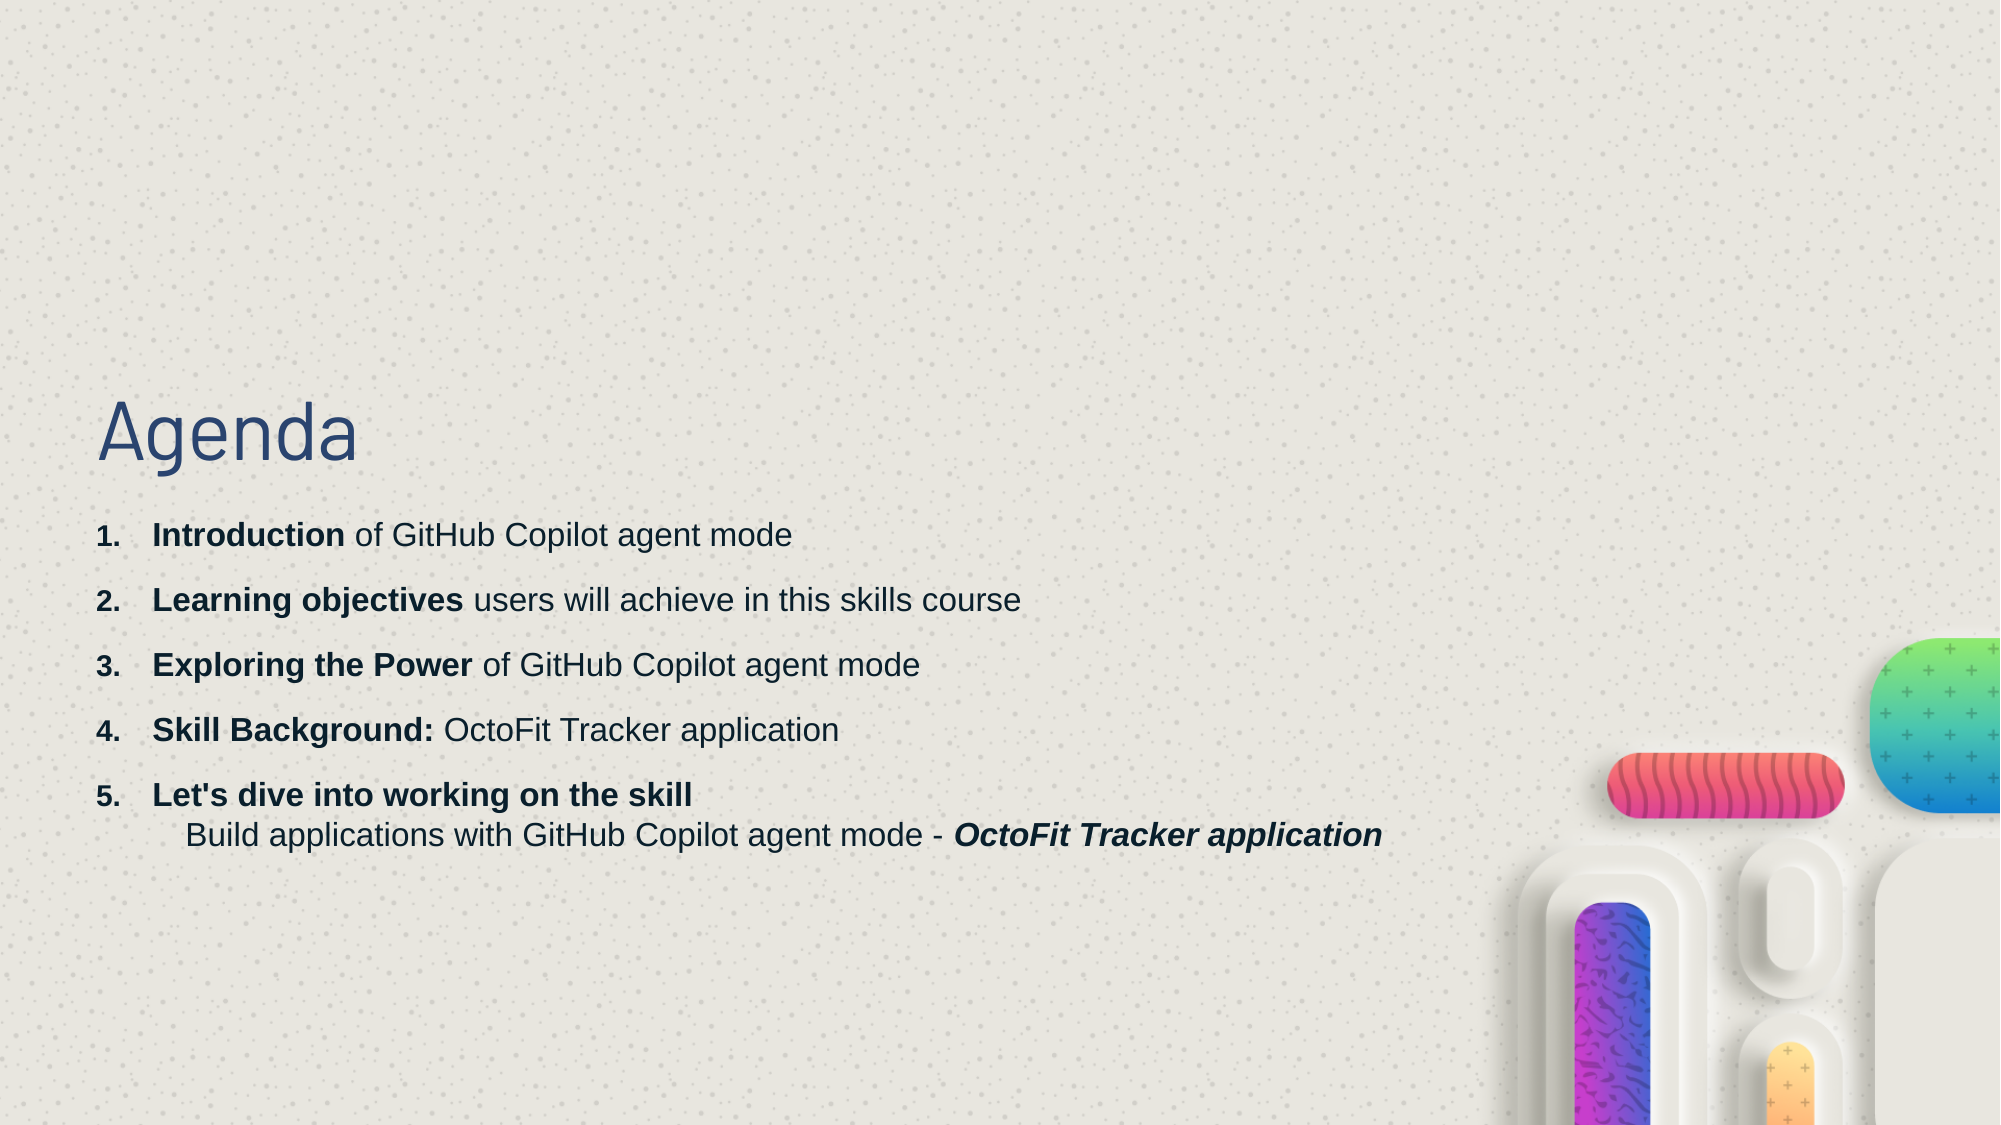

# Agenda
Introduction of GitHub Copilot agent mode
Learning objectives users will achieve in this skills course
Exploring the Power of GitHub Copilot agent mode
Skill Background: OctoFit Tracker application
Let's dive into working on the skill
 Build applications with GitHub Copilot agent mode - OctoFit Tracker application